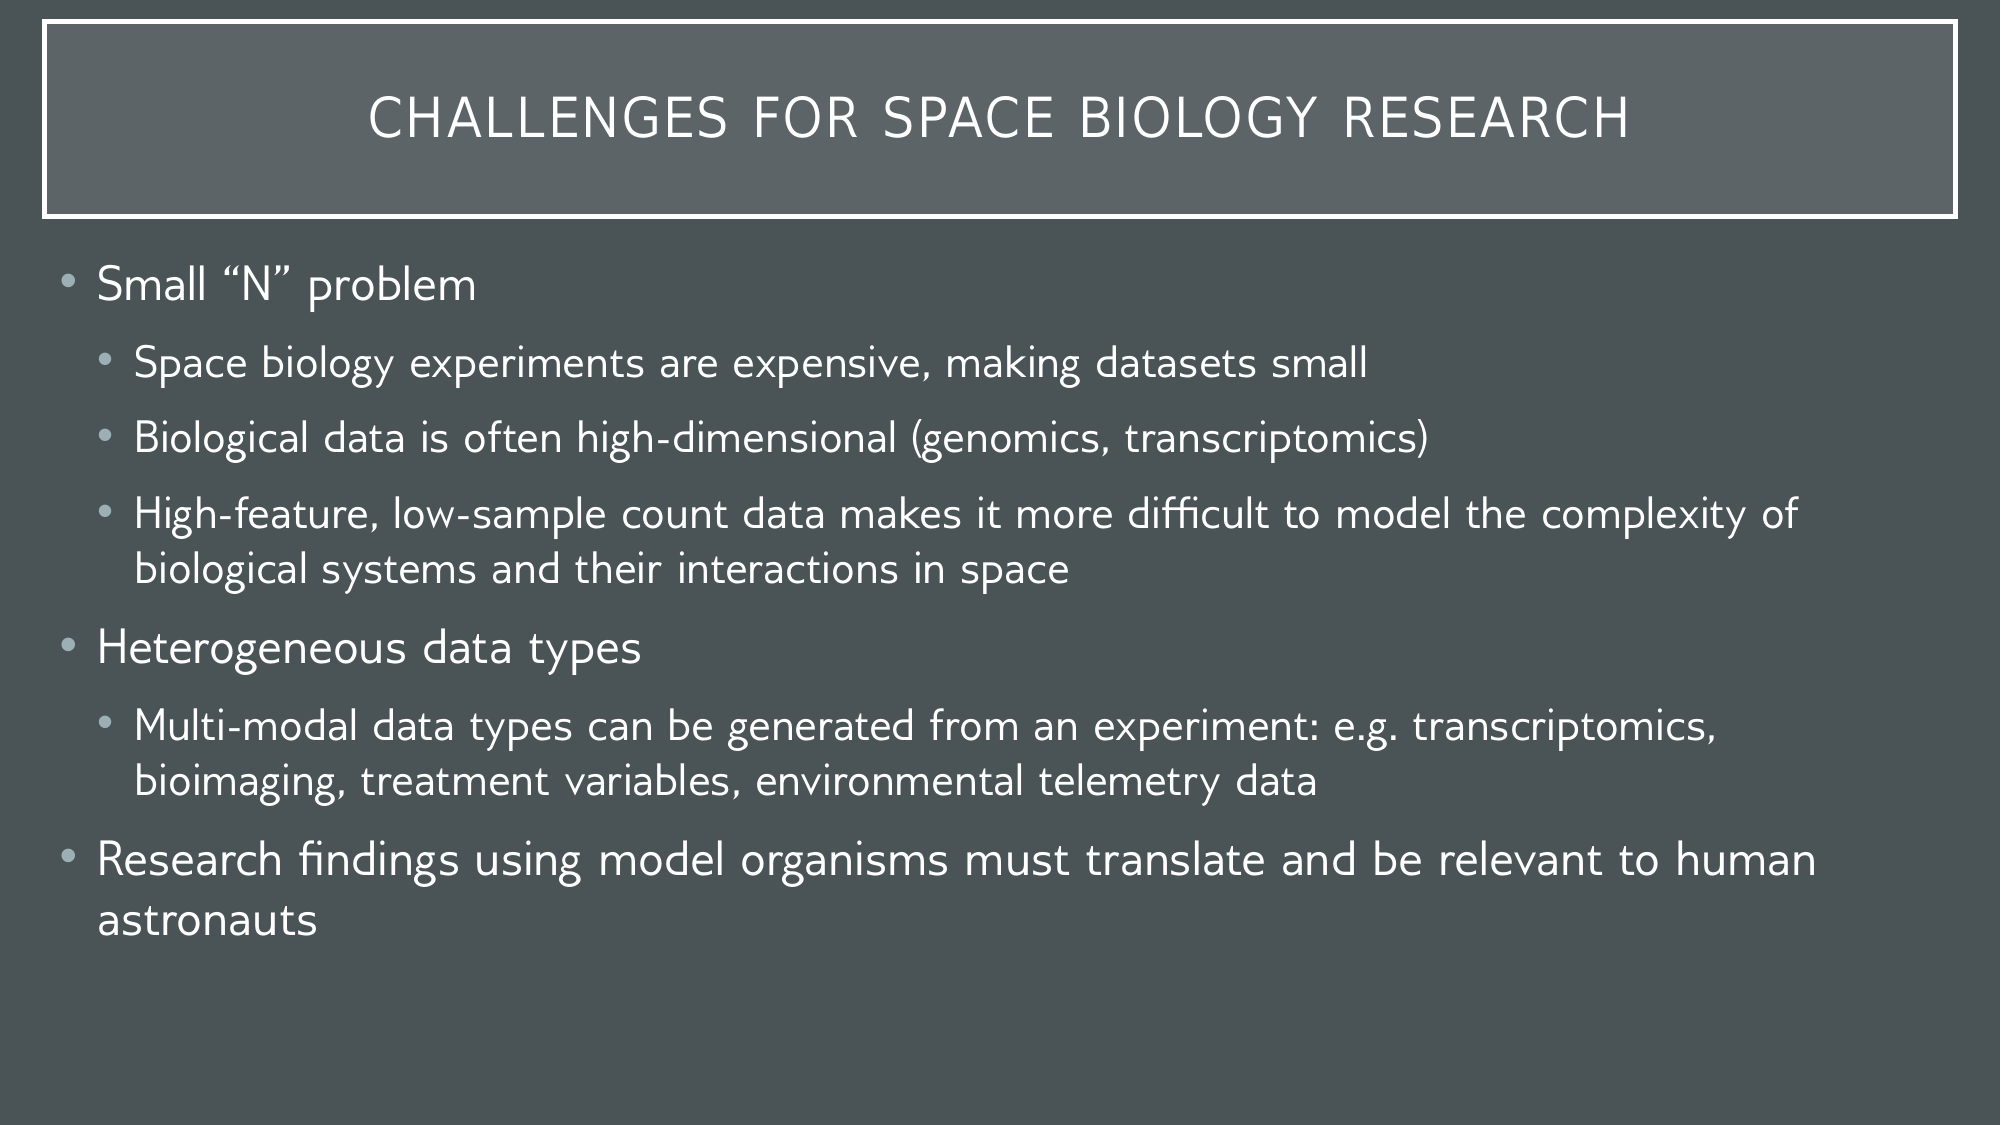

# Challenges for space biology research
Small “N” problem
Space biology experiments are expensive, making datasets small
Biological data is often high-dimensional (genomics, transcriptomics)
High-feature, low-sample count data makes it more difficult to model the complexity of biological systems and their interactions in space
Heterogeneous data types
Multi-modal data types can be generated from an experiment: e.g. transcriptomics, bioimaging, treatment variables, environmental telemetry data
Research findings using model organisms must translate and be relevant to human astronauts